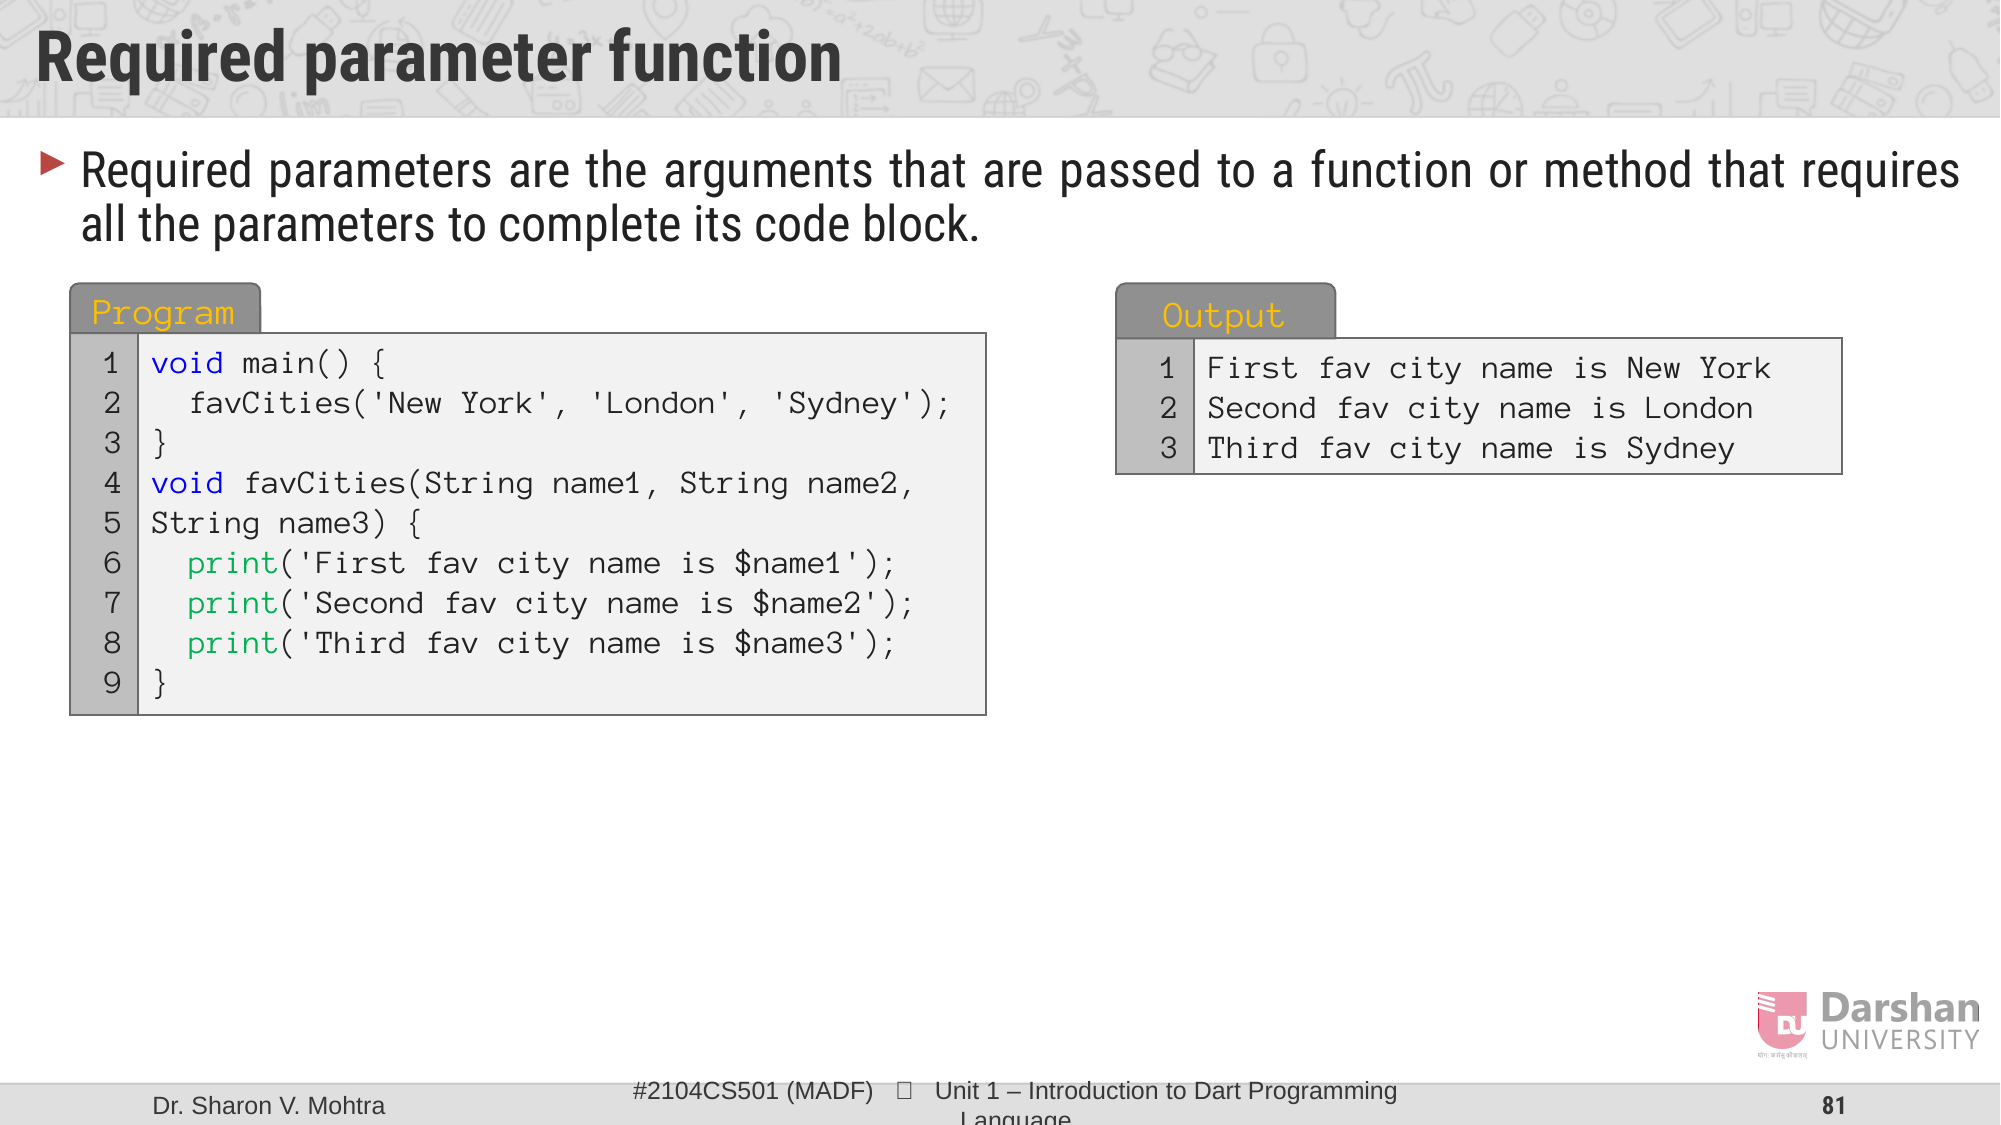

# Required parameter function
Required parameters are the arguments that are passed to a function or method that requires all the parameters to complete its code block.

Program
1
2
3
4
5
6
7
8
9
void main() {
  favCities('New York', 'London', 'Sydney');
}
void favCities(String name1, String name2, String name3) {
  print('First fav city name is $name1');
  print('Second fav city name is $name2');
  print('Third fav city name is $name3');
}

Output
1
2
3
First fav city name is New York
Second fav city name is London
Third fav city name is Sydney